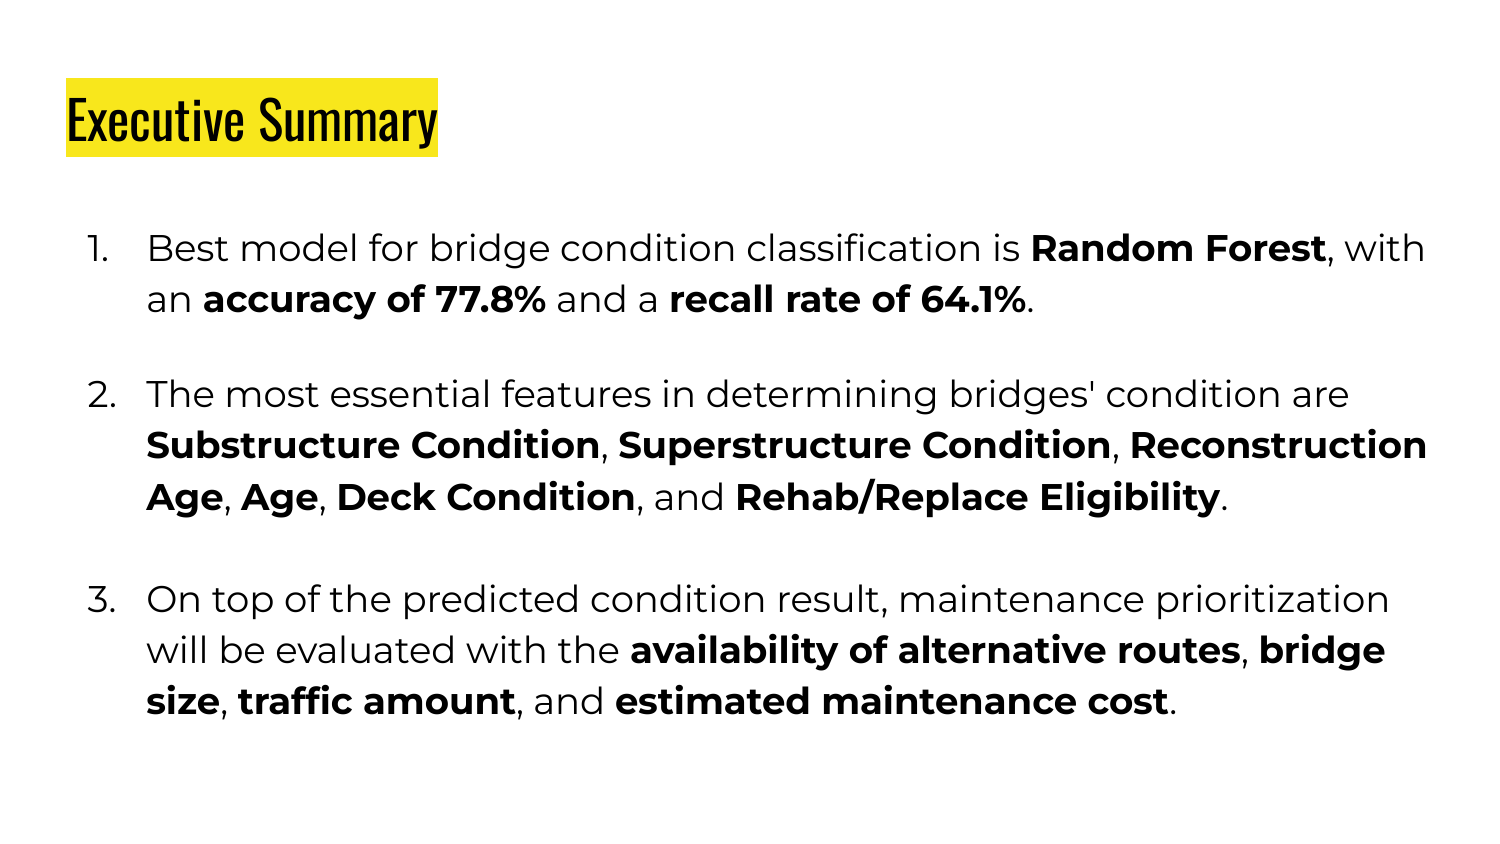

# Executive Summary
Best model for bridge condition classification is Random Forest, with an accuracy of 77.8% and a recall rate of 64.1%.
The most essential features in determining bridges' condition are Substructure Condition, Superstructure Condition, Reconstruction Age, Age, Deck Condition, and Rehab/Replace Eligibility.
On top of the predicted condition result, maintenance prioritization will be evaluated with the availability of alternative routes, bridge size, traffic amount, and estimated maintenance cost.